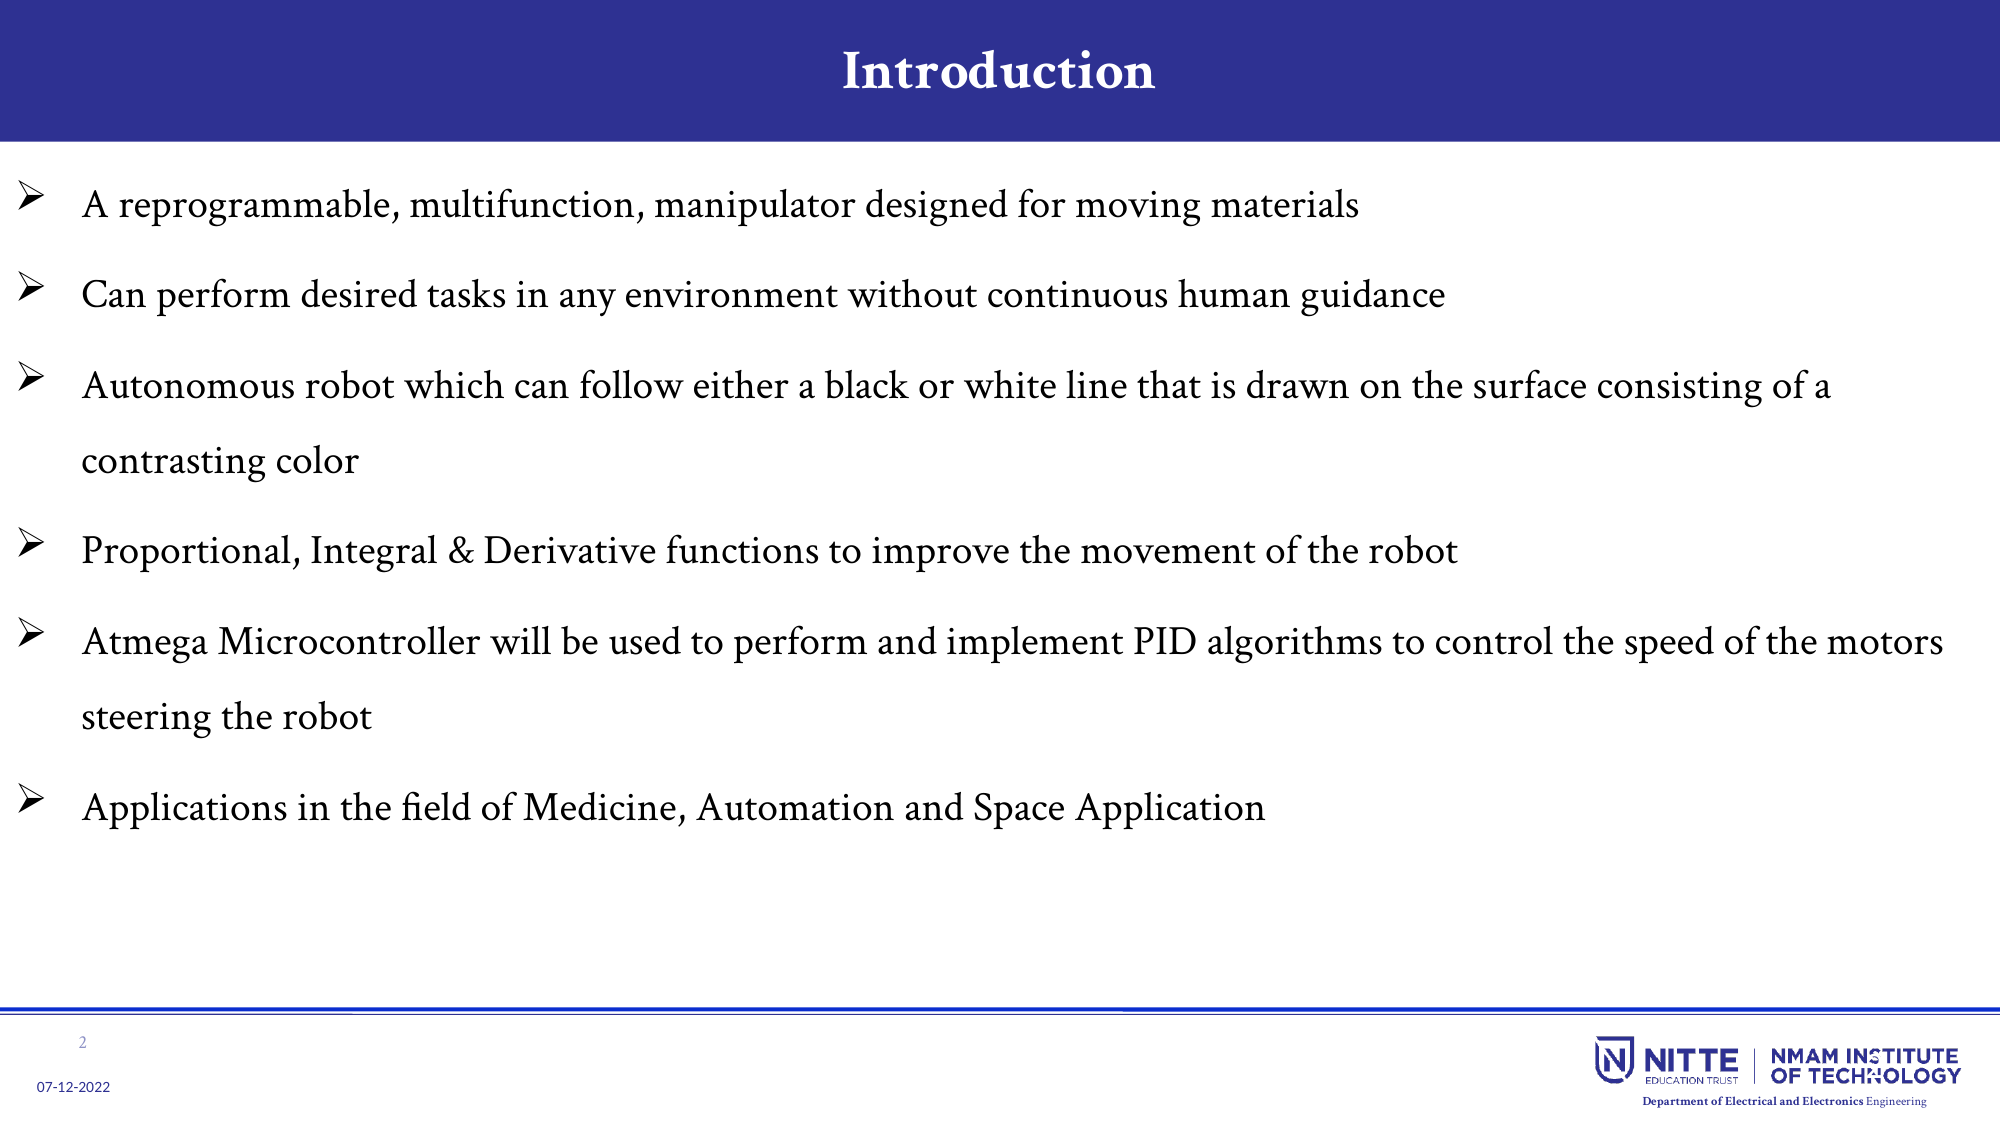

# Introduction
A reprogrammable, multifunction, manipulator designed for moving materials
Can perform desired tasks in any environment without continuous human guidance
Autonomous robot which can follow either a black or white line that is drawn on the surface consisting of a contrasting color
Proportional, Integral & Derivative functions to improve the movement of the robot
Atmega Microcontroller will be used to perform and implement PID algorithms to control the speed of the motors steering the robot
Applications in the field of Medicine, Automation and Space Application

2